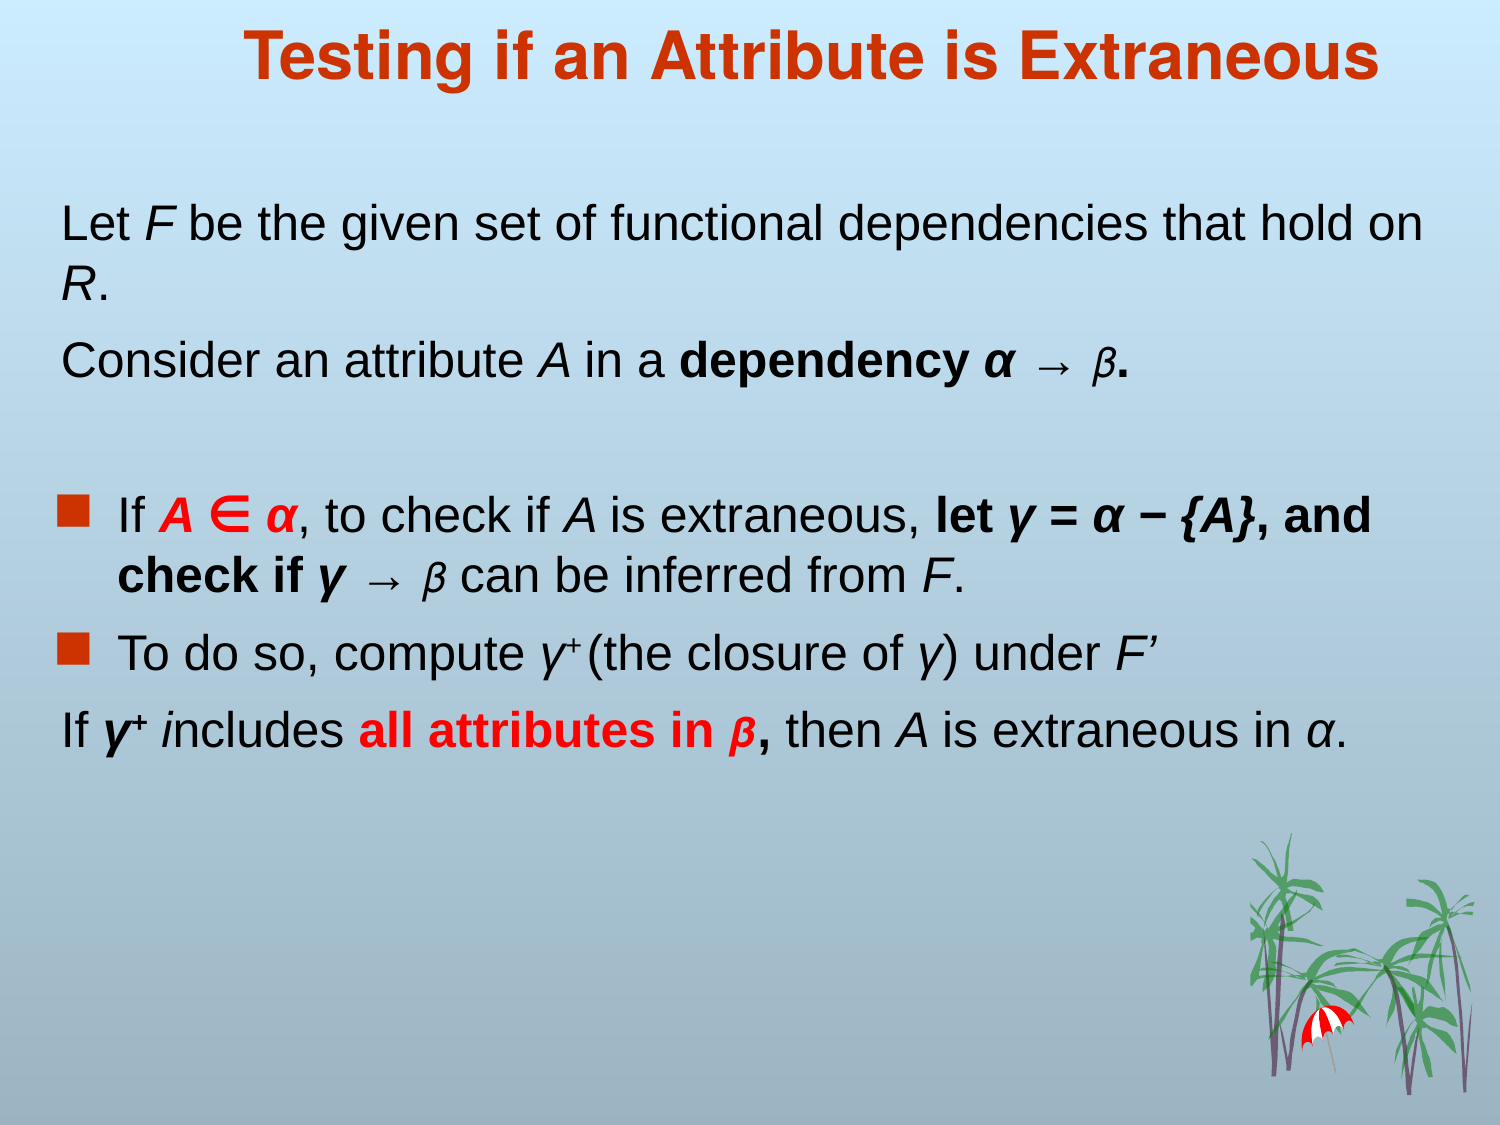

# Testing if an Attribute is Extraneous
Let F be the given set of functional dependencies that hold on R.
Consider an attribute A in a dependency α → β.

If A ∈ α, to check if A is extraneous, let γ = α − {A}, and check if γ → β can be inferred from F.
To do so, compute γ+ (the closure of γ) under F’
If γ+ includes all attributes in β, then A is extraneous in α.